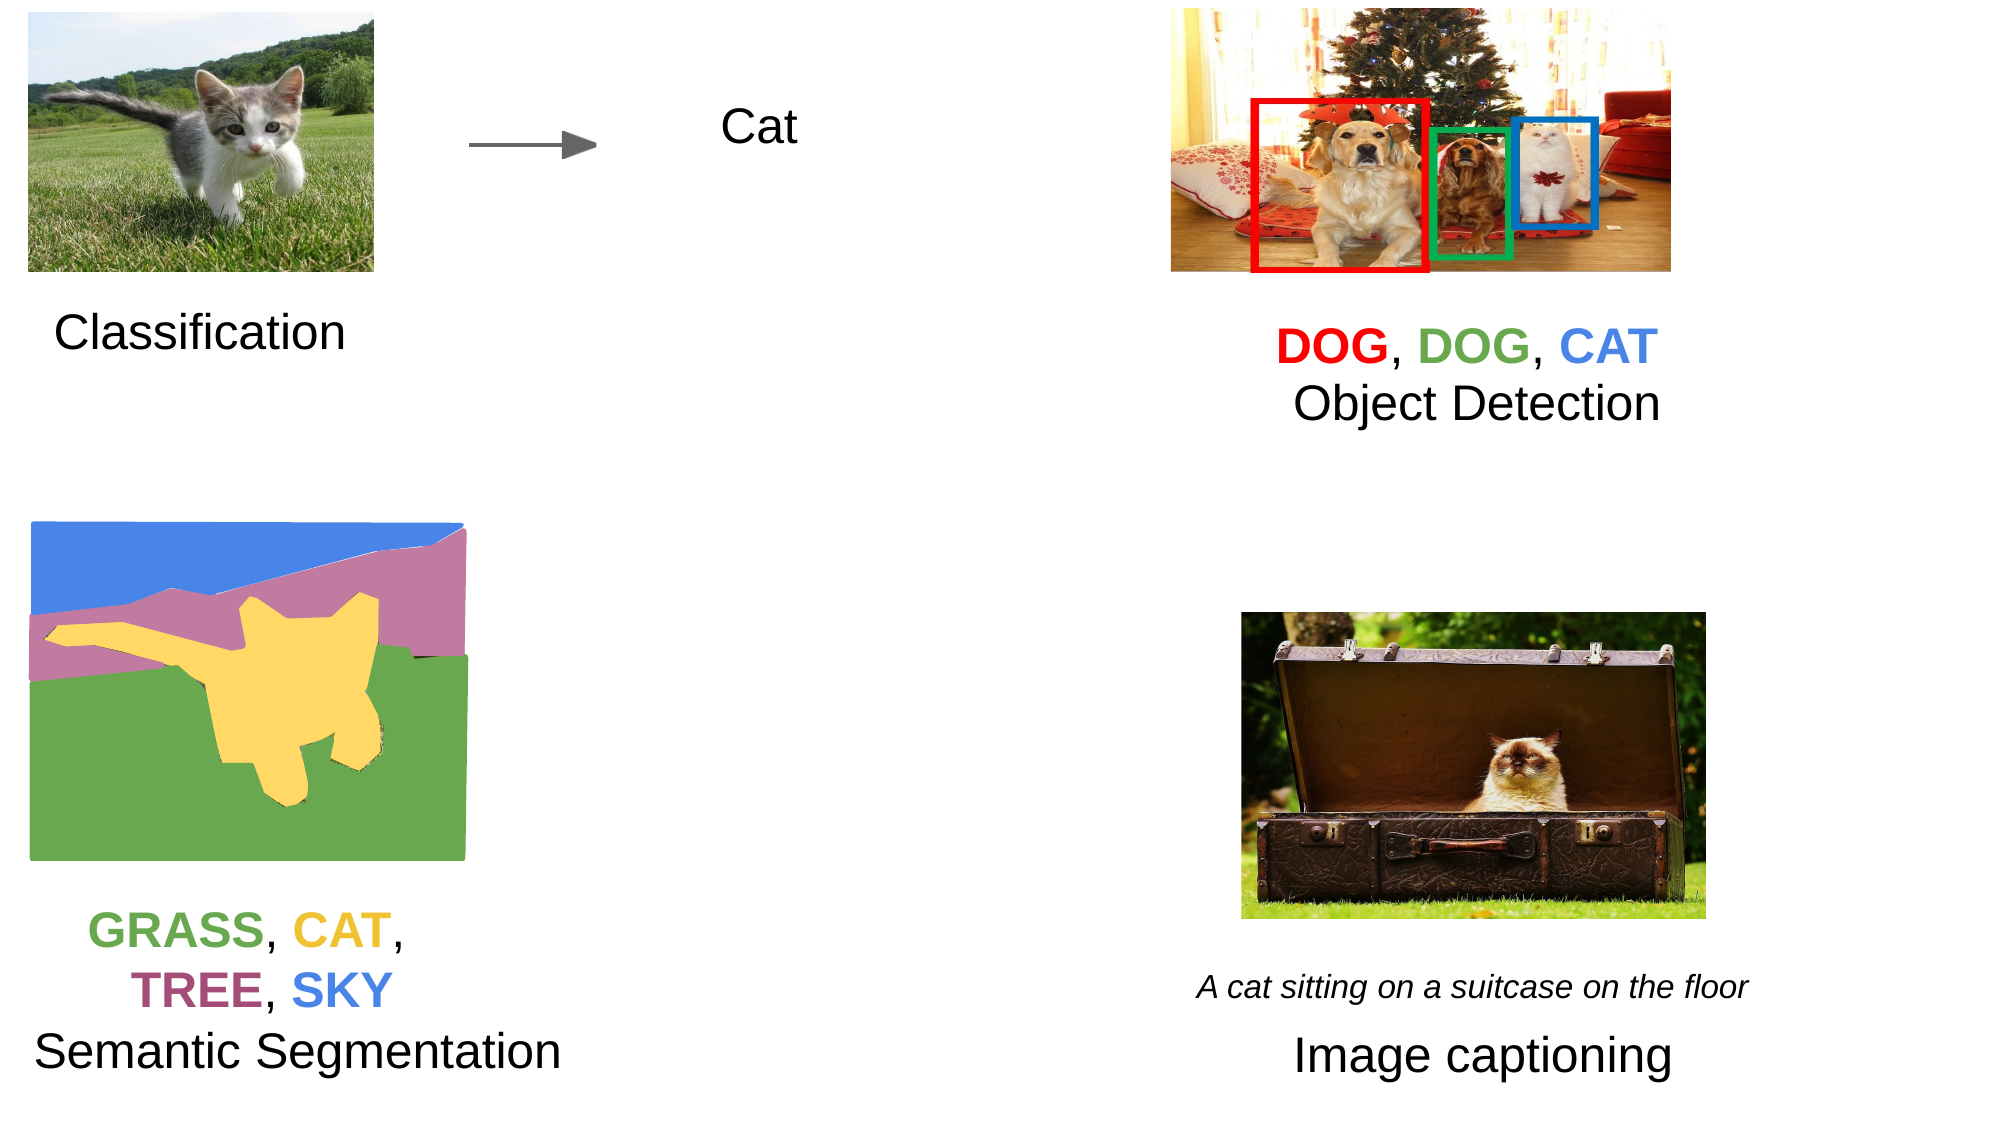

Cat

Classification
DOG, DOG, CAT
Object Detection

GRASS, CAT,  TREE, SKY
A cat sitting on a suitcase on the floor
Semantic Segmentation
Image captioning